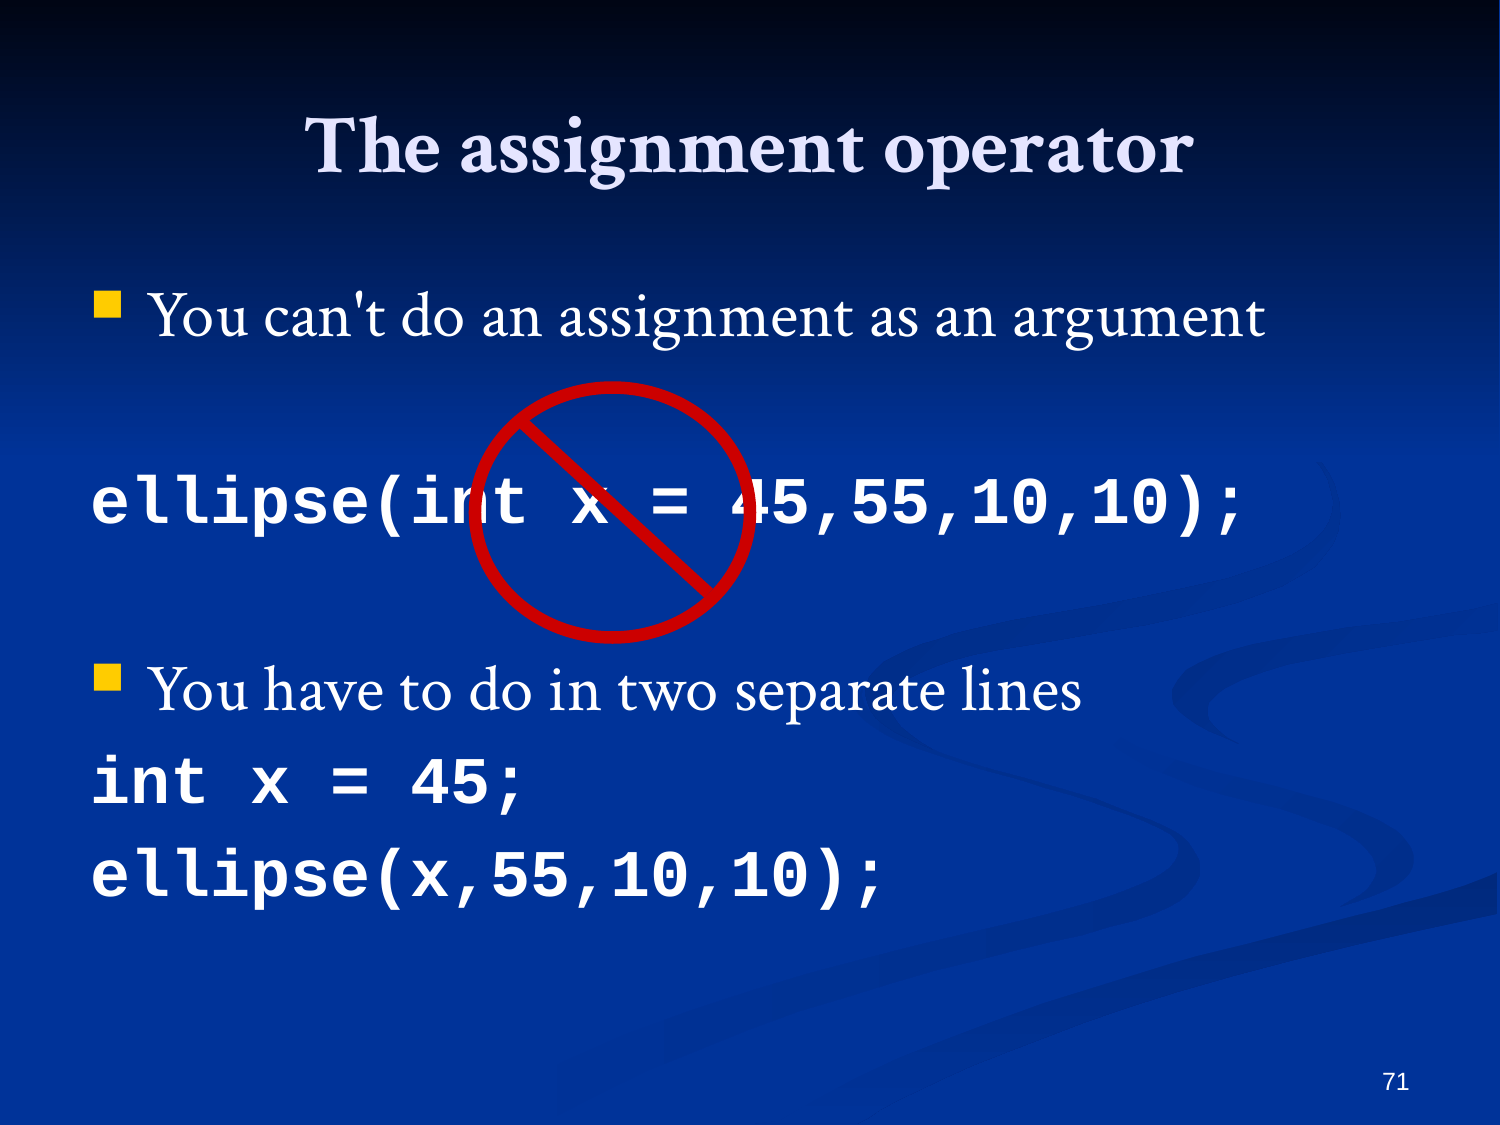

# The assignment operator
You can't do an assignment as an argument

ellipse(int x = 45,55,10,10);

You have to do in two separate lines
int x = 45;
ellipse(x,55,10,10);

71